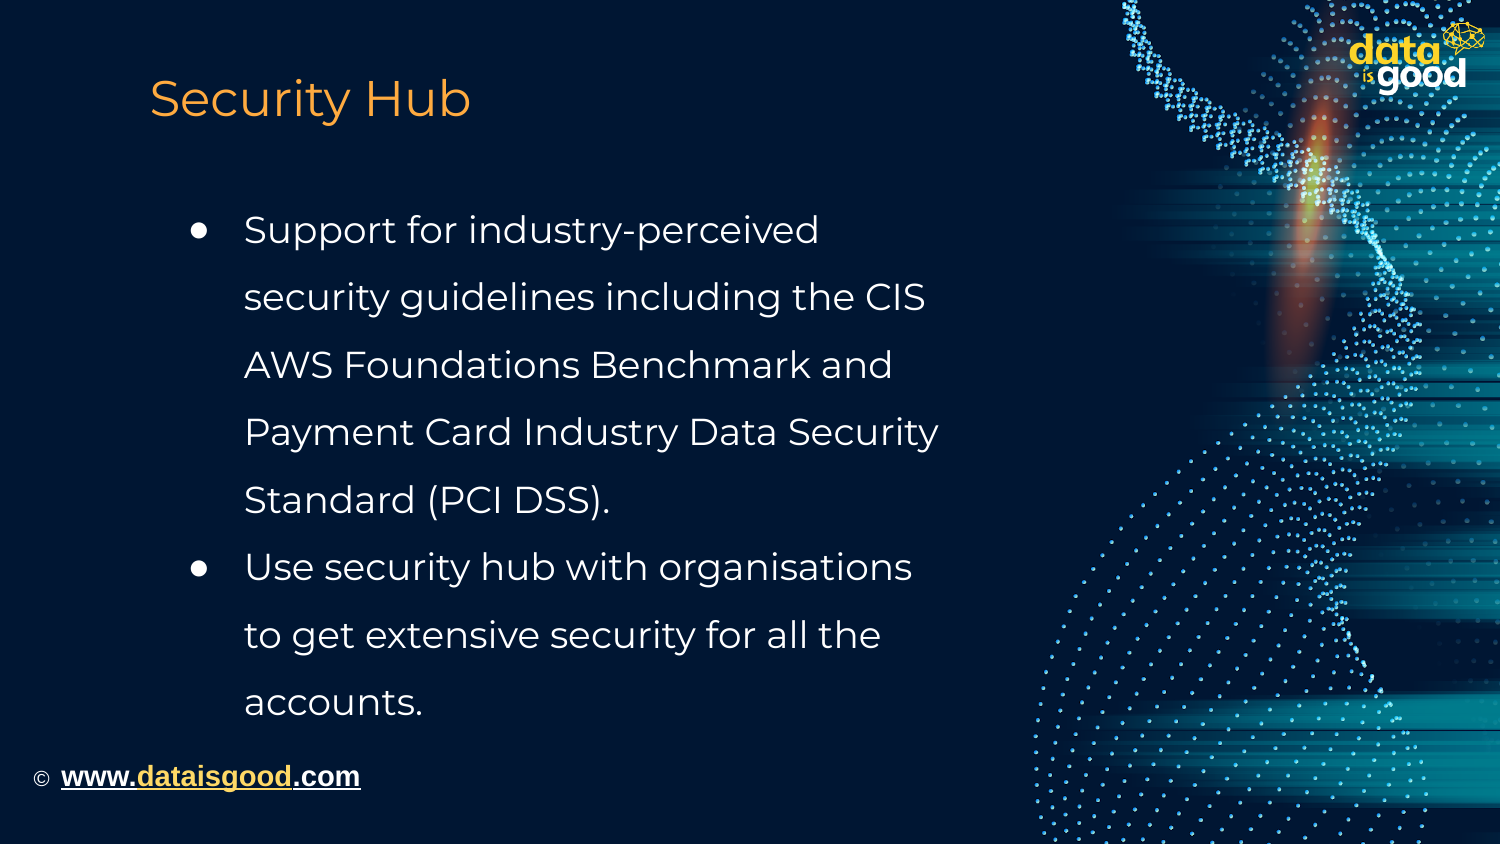

# Security Hub
Support for industry-perceived security guidelines including the CIS AWS Foundations Benchmark and Payment Card Industry Data Security Standard (PCI DSS).
Use security hub with organisations to get extensive security for all the accounts.